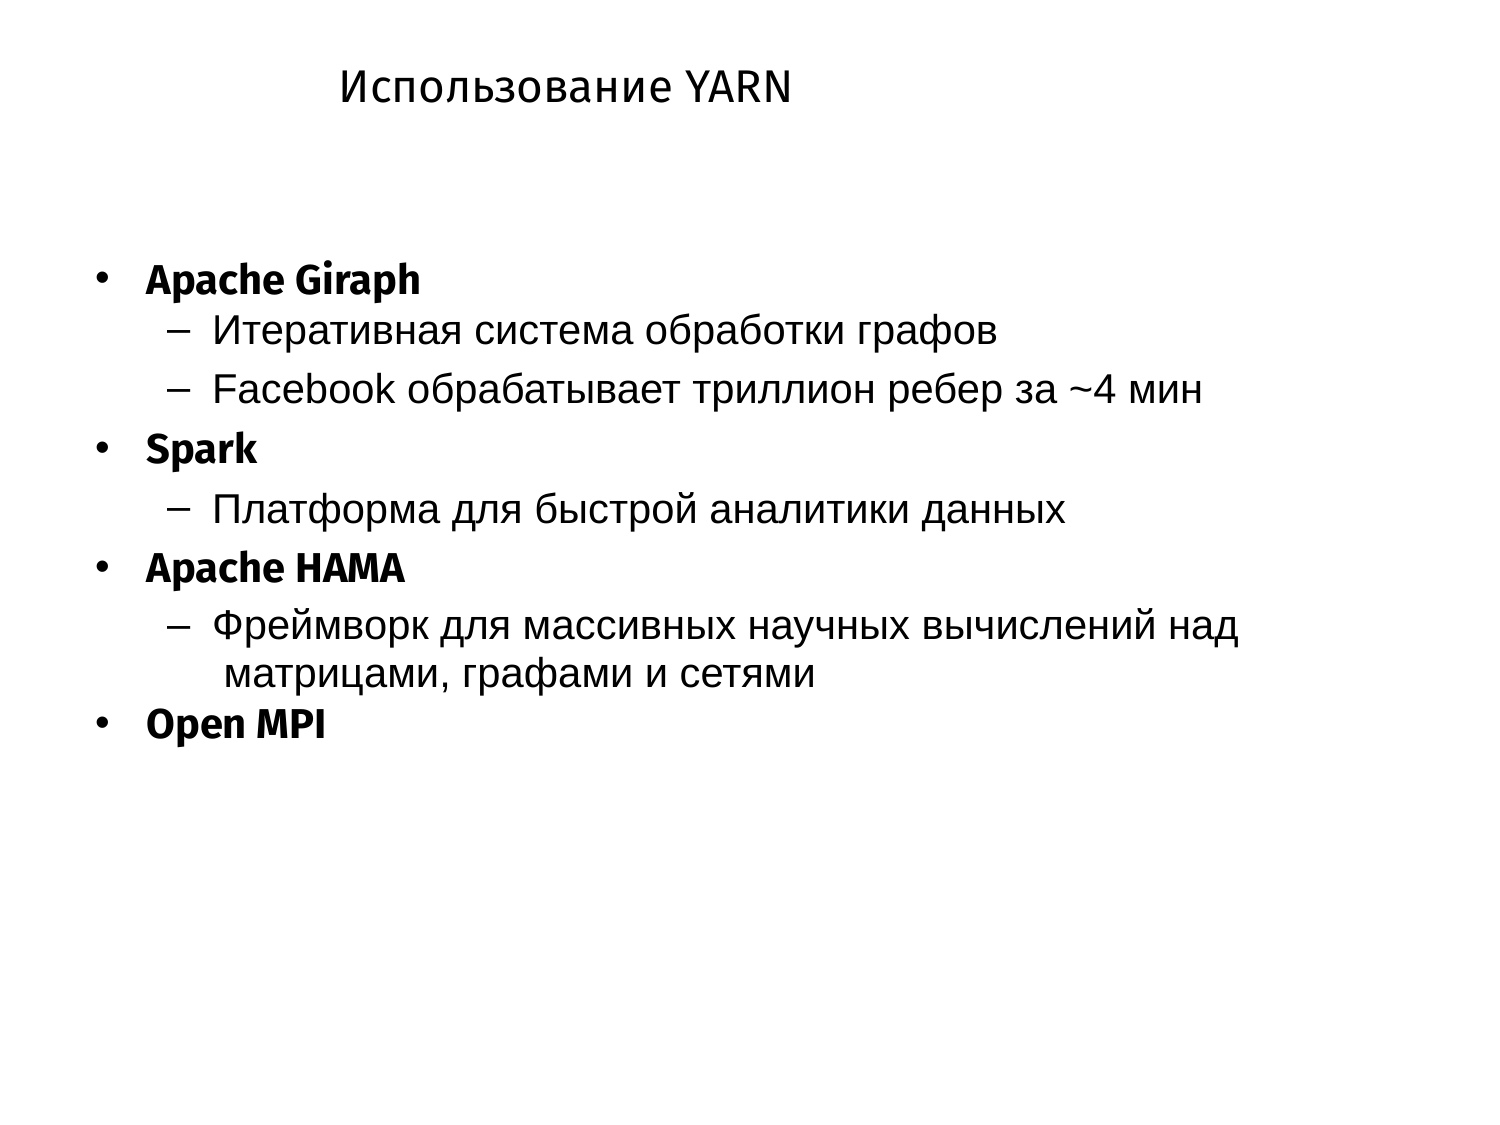

# Использование YARN
Apache Giraph
Итеративная система обработки графов
Facebook обрабатывает триллион ребер за ~4 мин
Spark
Платформа для быстрой аналитики данных
Apache HAMA
Фреймворк для массивных научных вычислений над  матрицами, графами и сетями
Open MPI